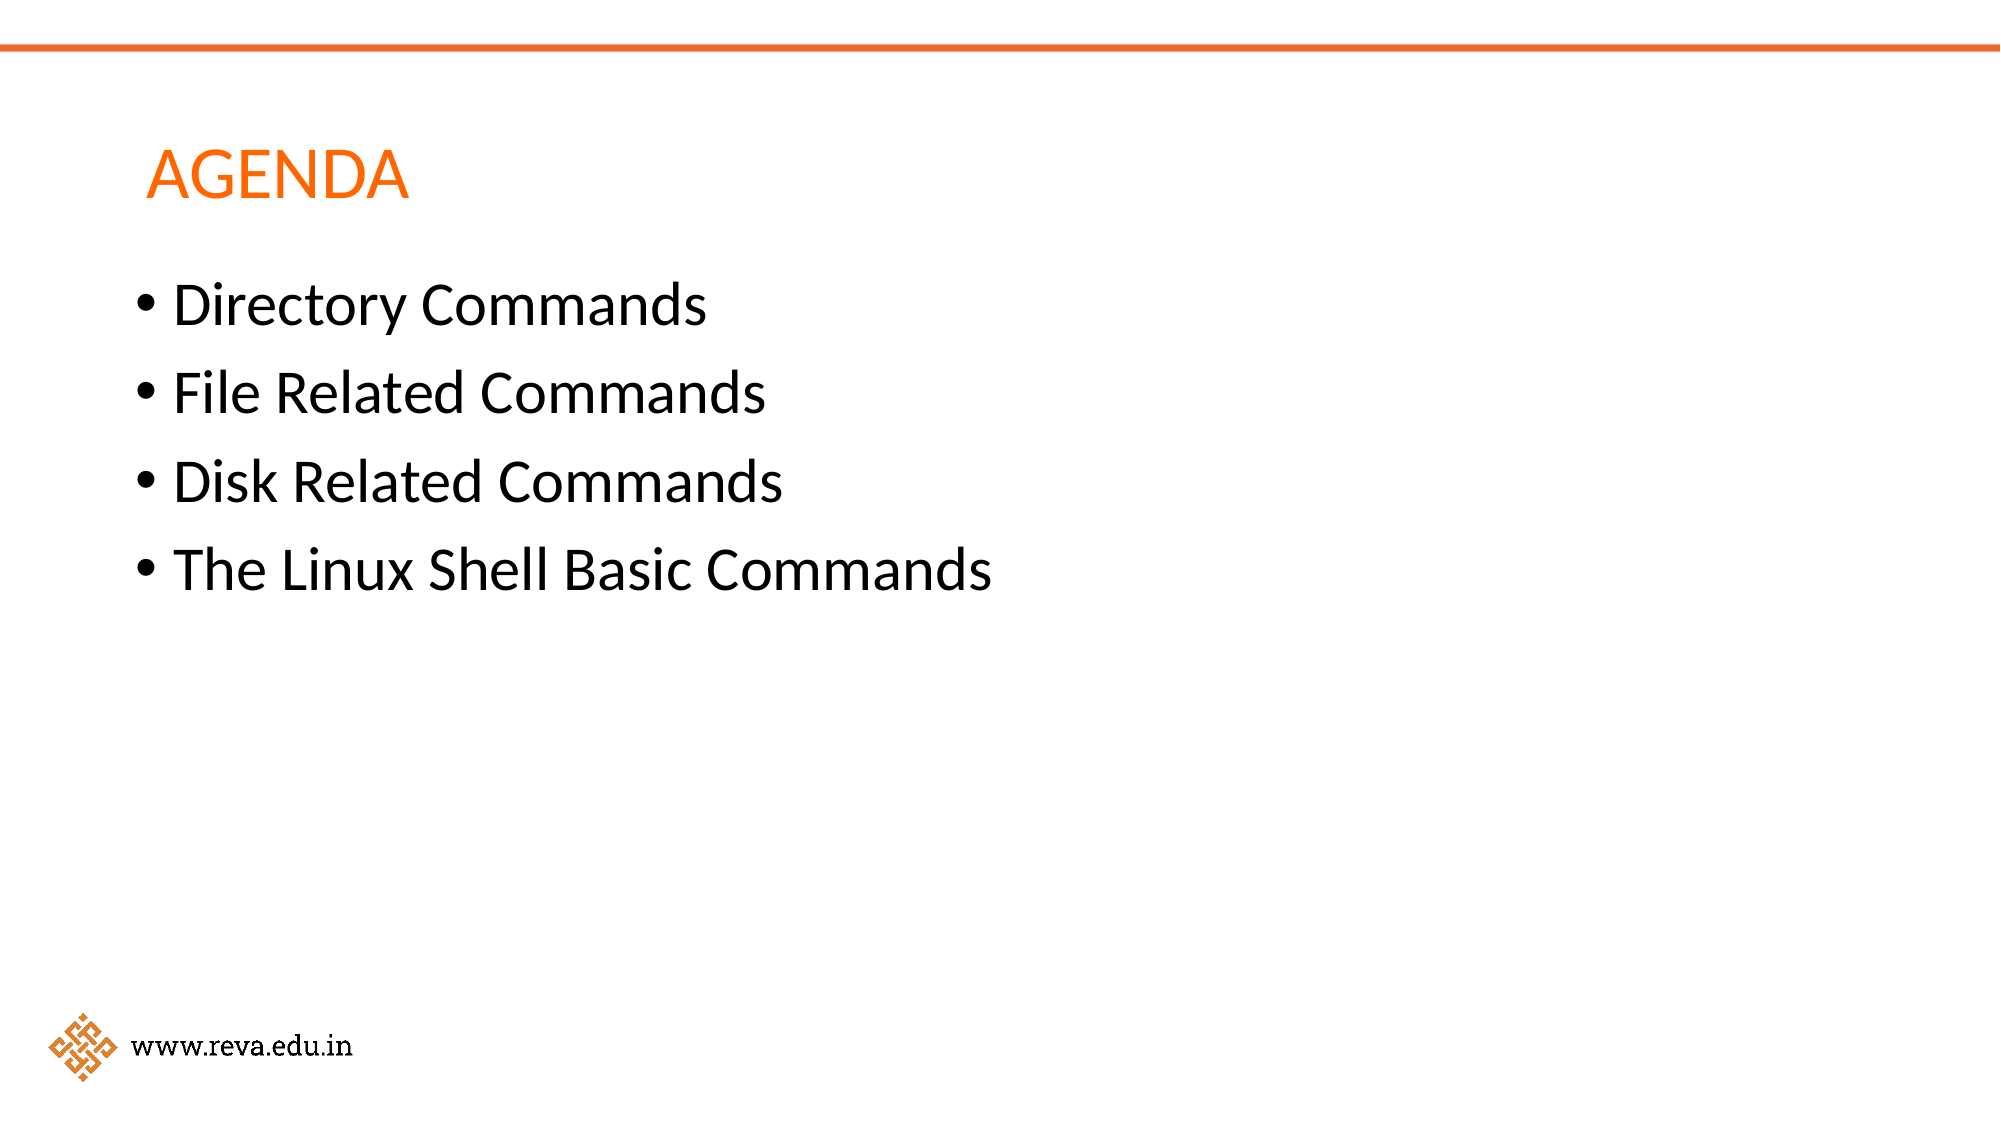

AGENDA
Directory Commands
File Related Commands
Disk Related Commands
The Linux Shell Basic Commands